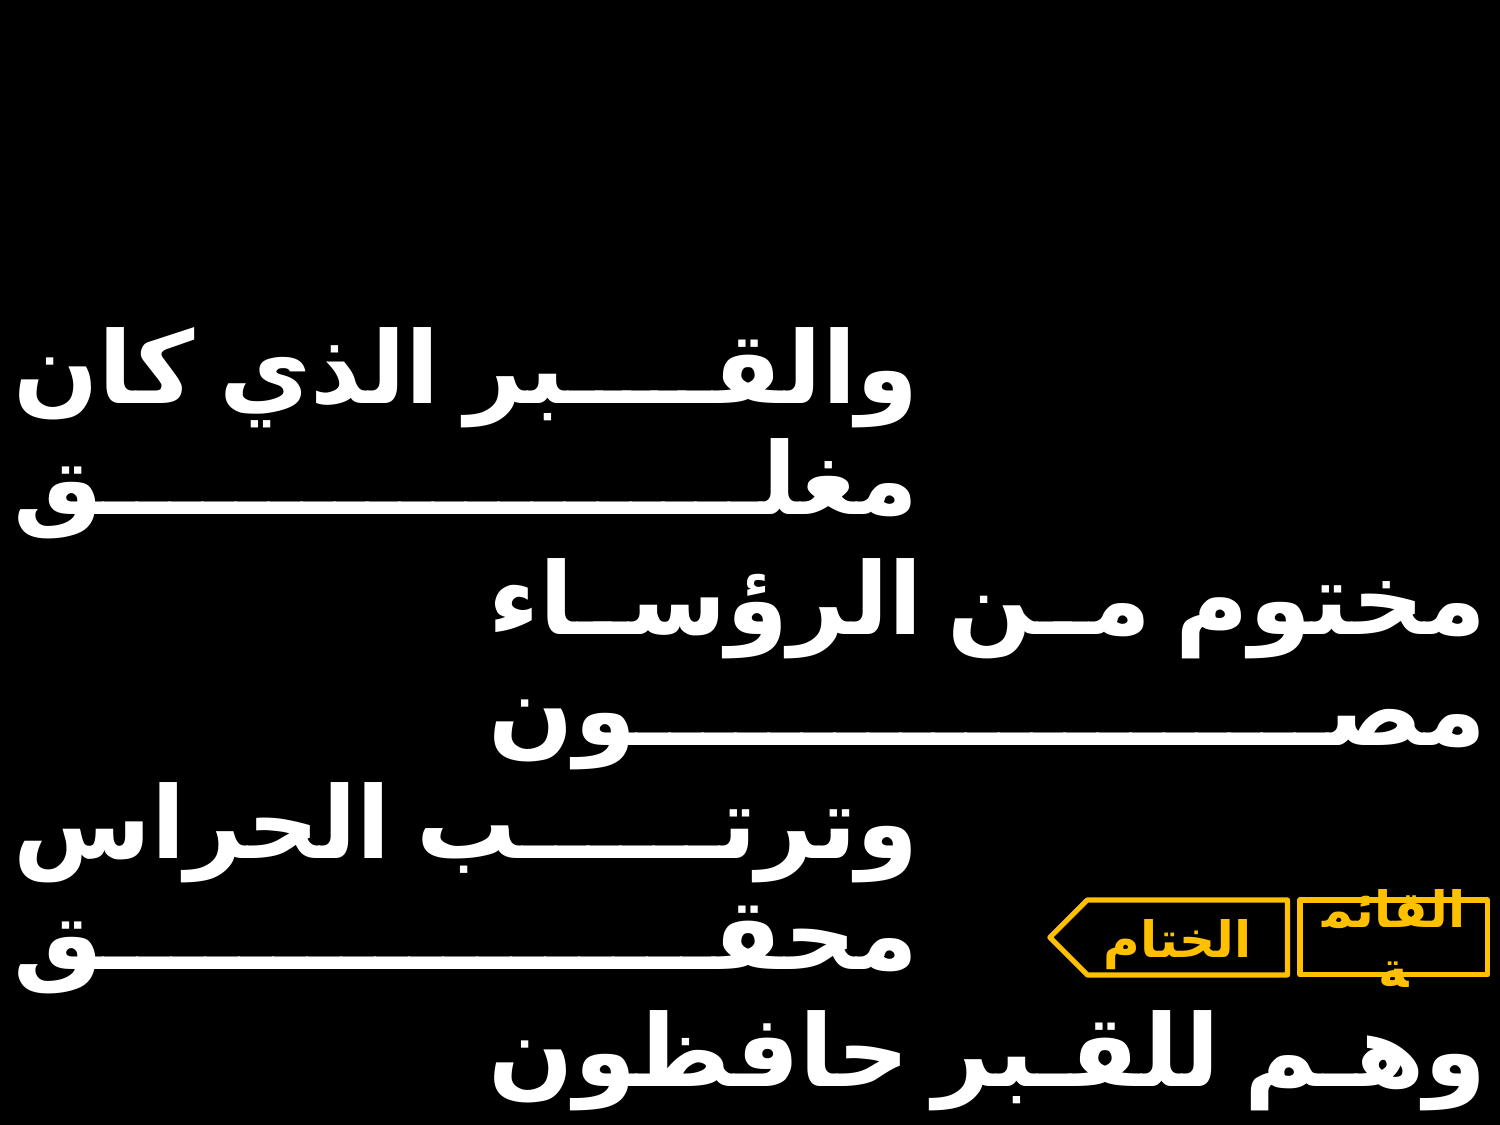

| والقبر الذي كان مغلق |  |  |
| --- | --- | --- |
|  | مختوم من الرؤساء مصون |  |
| وترتب الحراس محقق |  |  |
|  | وهم للقبر حافظون |  |
الختام
القائمة